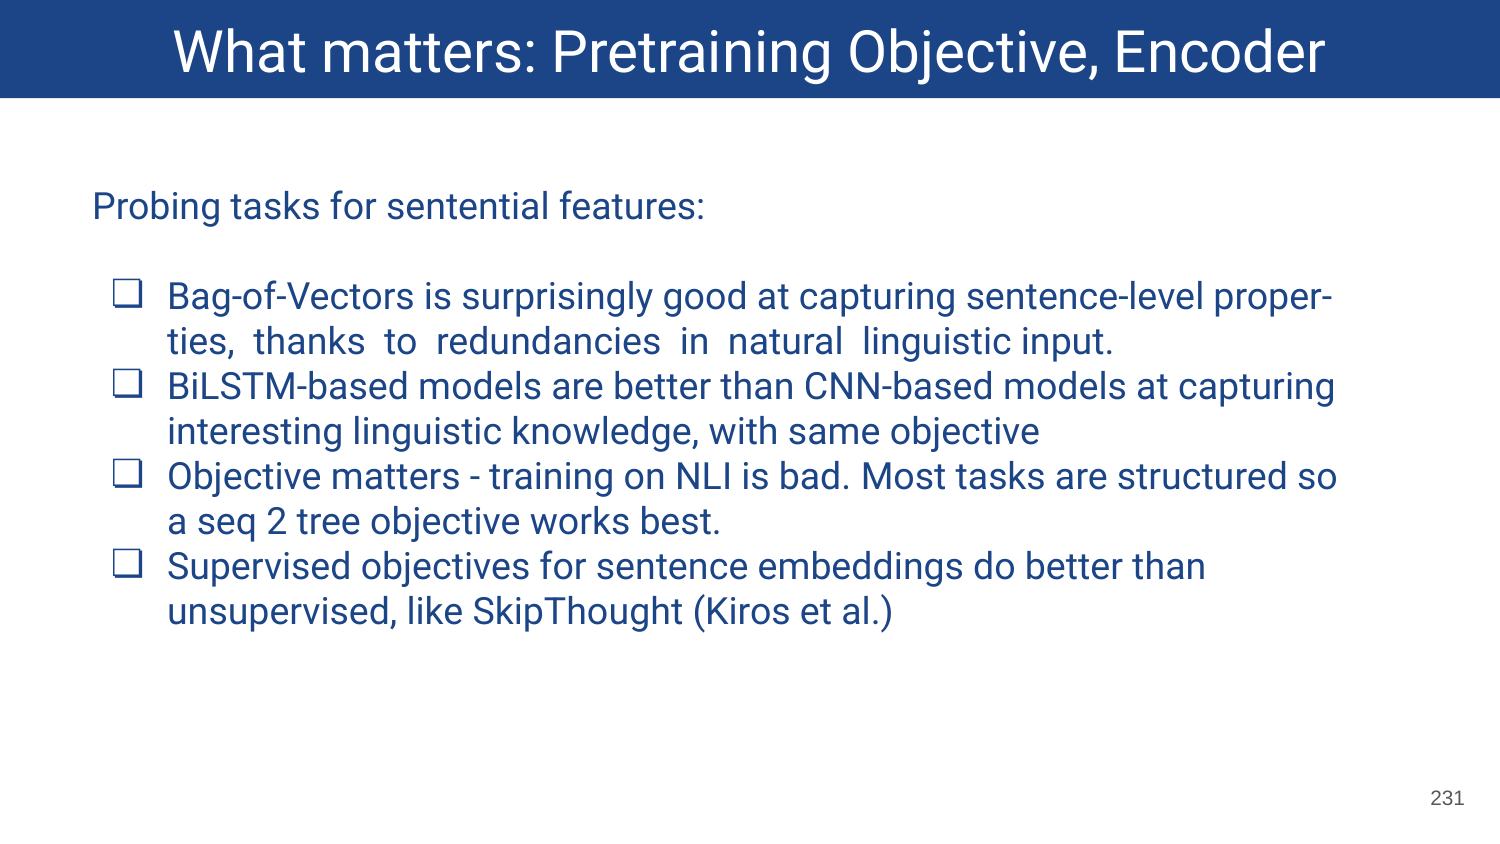

# What matters: Pretraining Objective, Encoder
Probing tasks for sentential features:

Bag-of-Vectors is surprisingly good at capturing sentence-level proper- ties,  thanks  to  redundancies  in  natural  linguistic input.
BiLSTM-based models are better than CNN-based models at capturing interesting linguistic knowledge, with same objective
Objective matters - training on NLI is bad. Most tasks are structured so a seq 2 tree objective works best.
Supervised objectives for sentence embeddings do better than unsupervised, like SkipThought (Kiros et al.)
231